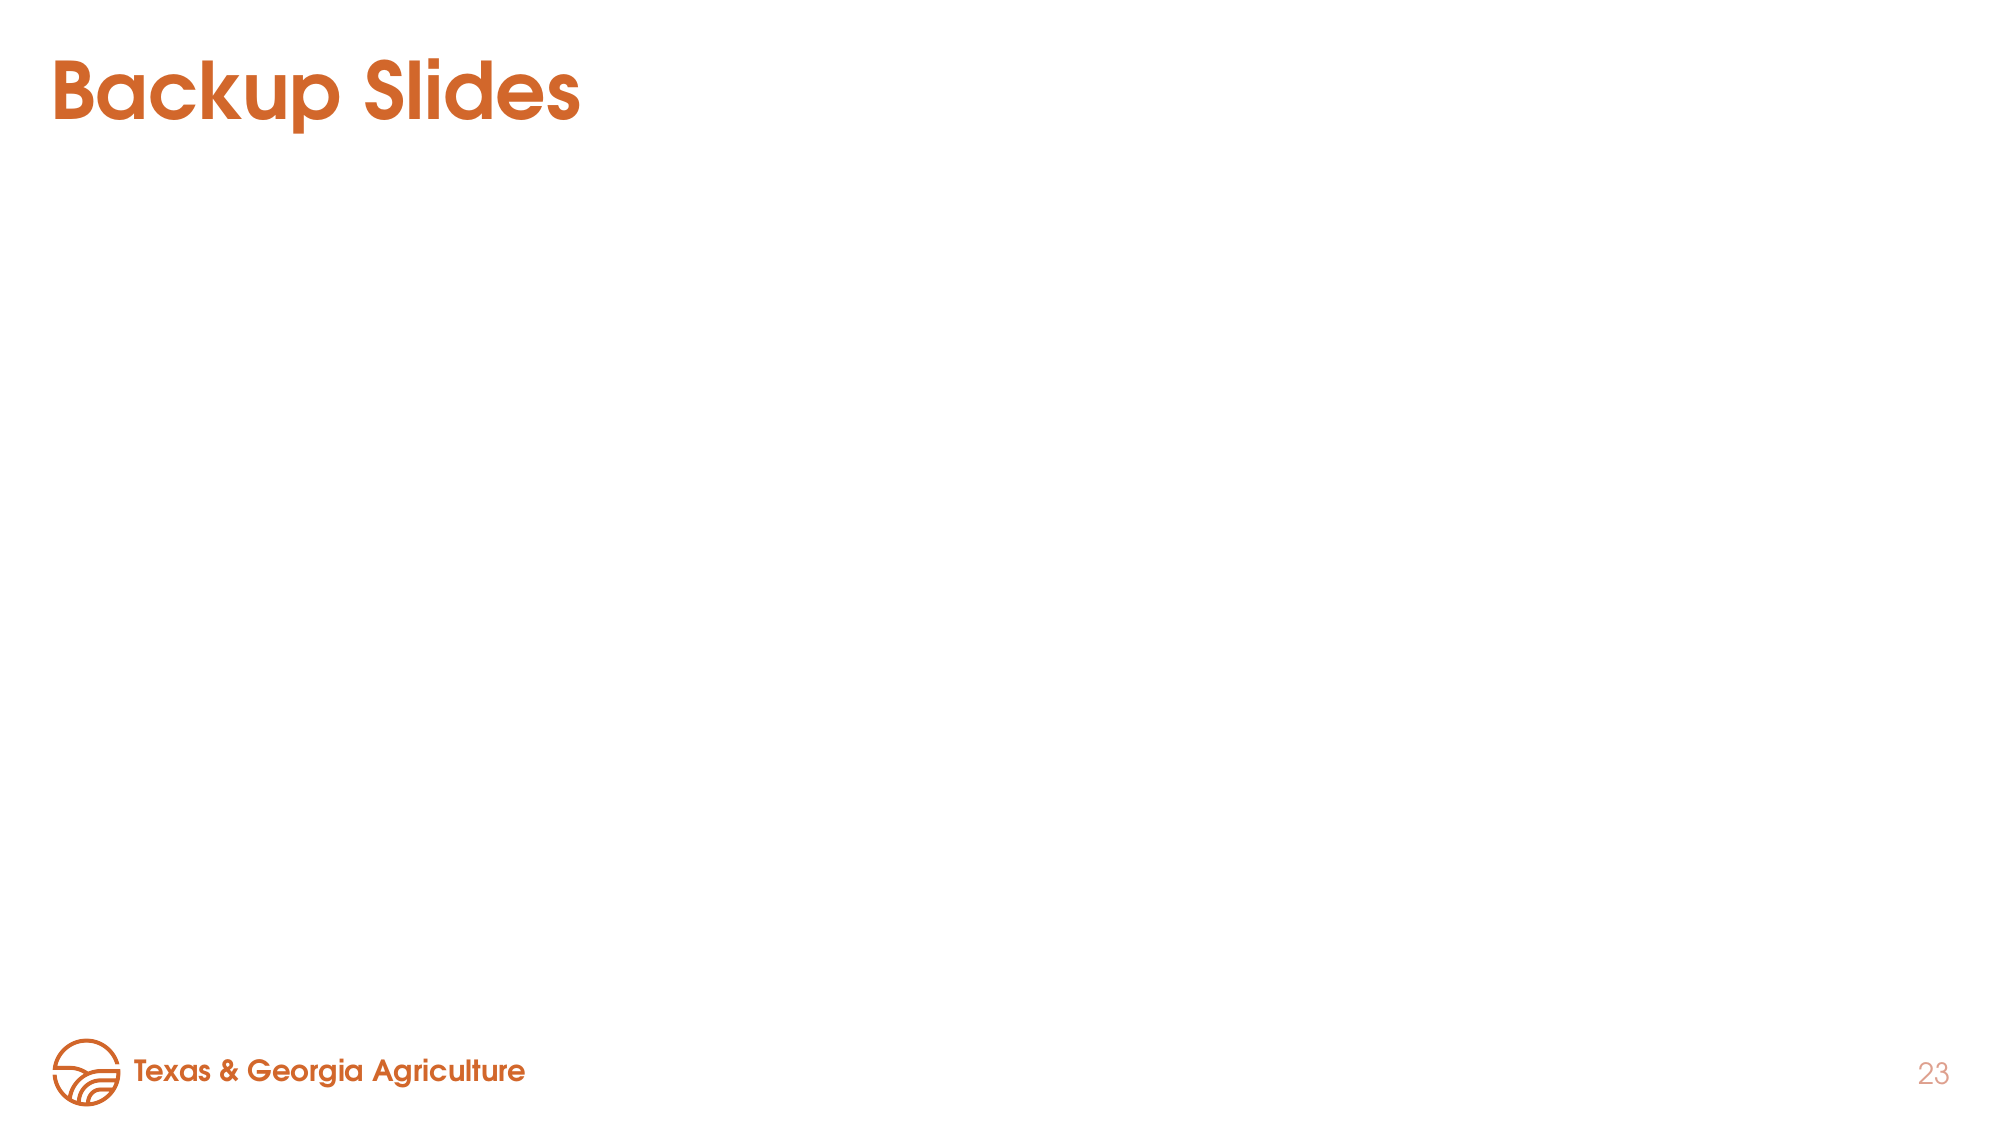

Backup Slides
Texas & Georgia Agriculture
23